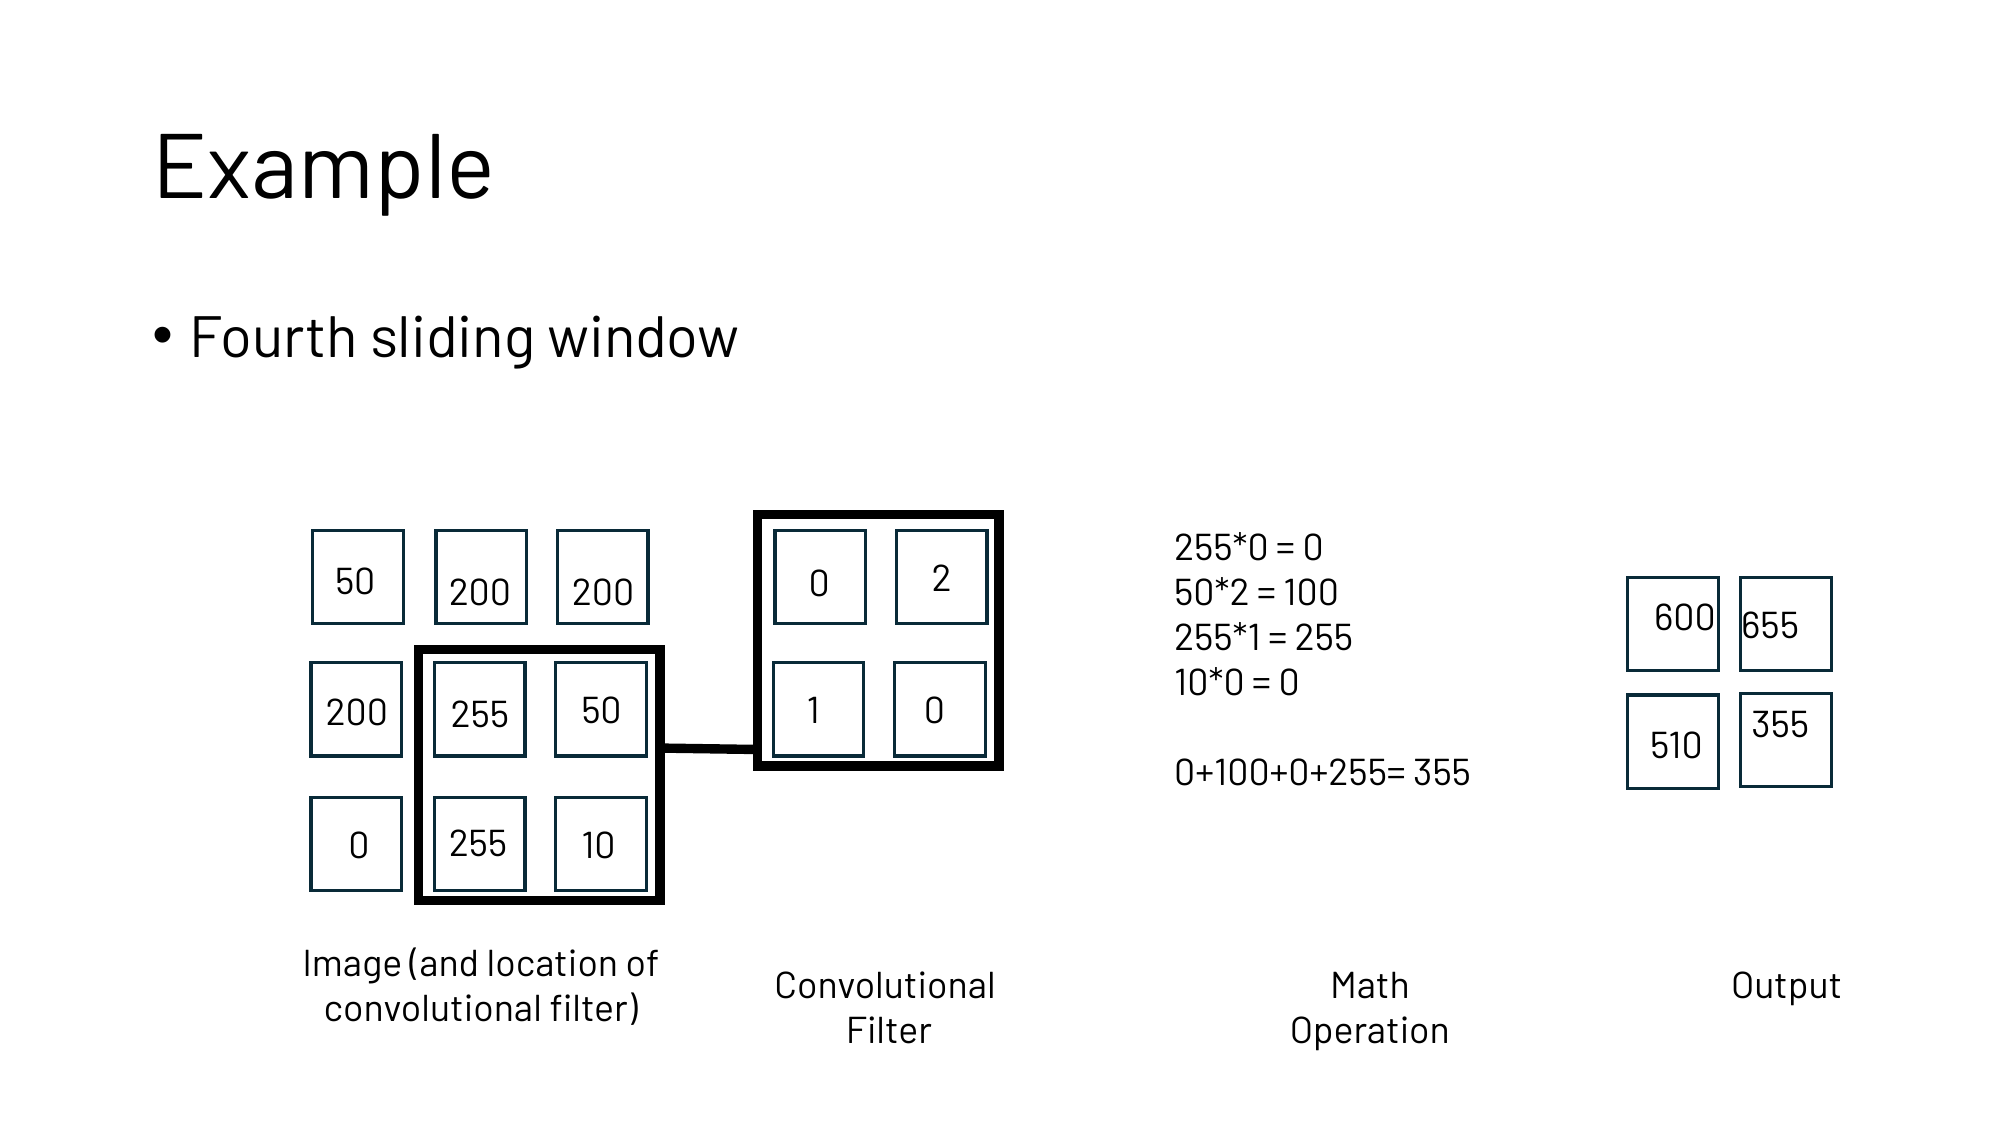

# Example
Fourth sliding window

255*0 = 0
50*2 = 100
255*1 = 255
10*0 = 0

0+100+0+255= 355

2
0

1
0

50
200
200

50
200
255

255
10
0

600
655

355

510
Image (and location of convolutional filter)
Convolutional
Filter
Math Operation
Output